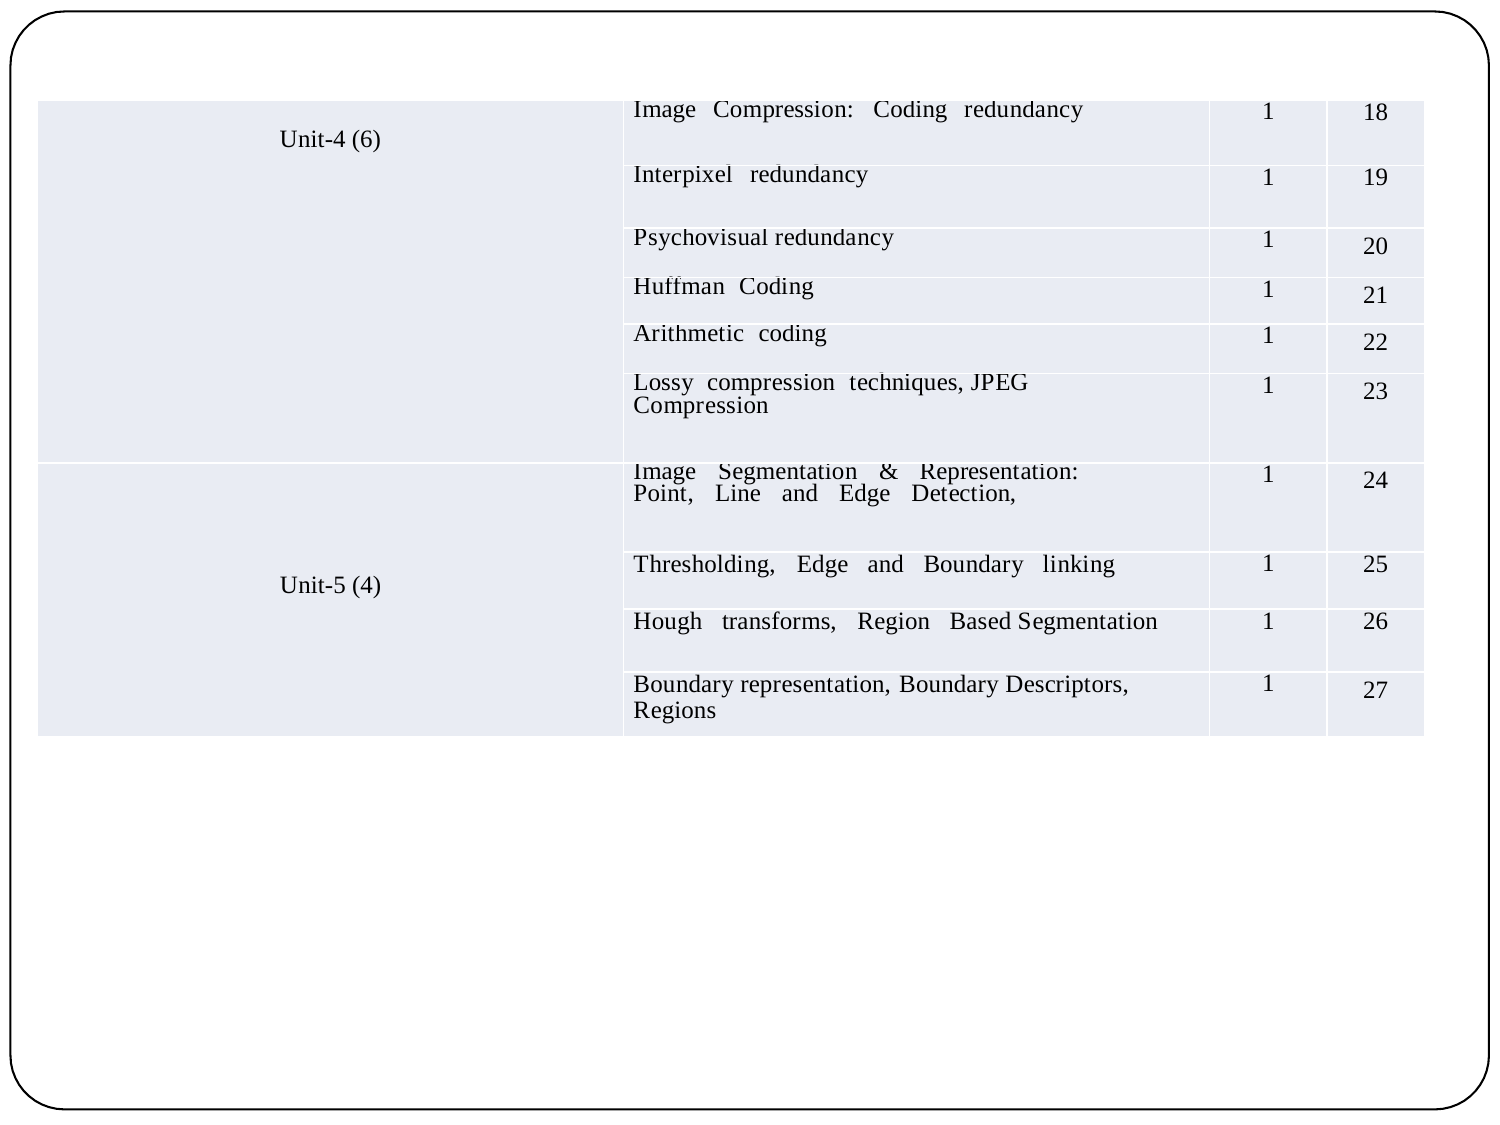

| Unit-4 (6) | Image Compression: Coding redundancy | 1 | 18 |
| --- | --- | --- | --- |
|  | Interpixel redundancy | 1 | 19 |
|  | Psychovisual redundancy | 1 | 20 |
|  | Huffman Coding | 1 | 21 |
|  | Arithmetic coding | 1 | 22 |
|  | Lossy compression techniques, JPEG Compression | 1 | 23 |
| Unit-5 (4) | Image Segmentation & Representation: Point, Line and Edge Detection, | 1 | 24 |
|  | Thresholding, Edge and Boundary linking | 1 | 25 |
|  | Hough transforms, Region Based Segmentation | 1 | 26 |
|  | Boundary representation, Boundary Descriptors, Regions | 1 | 27 |